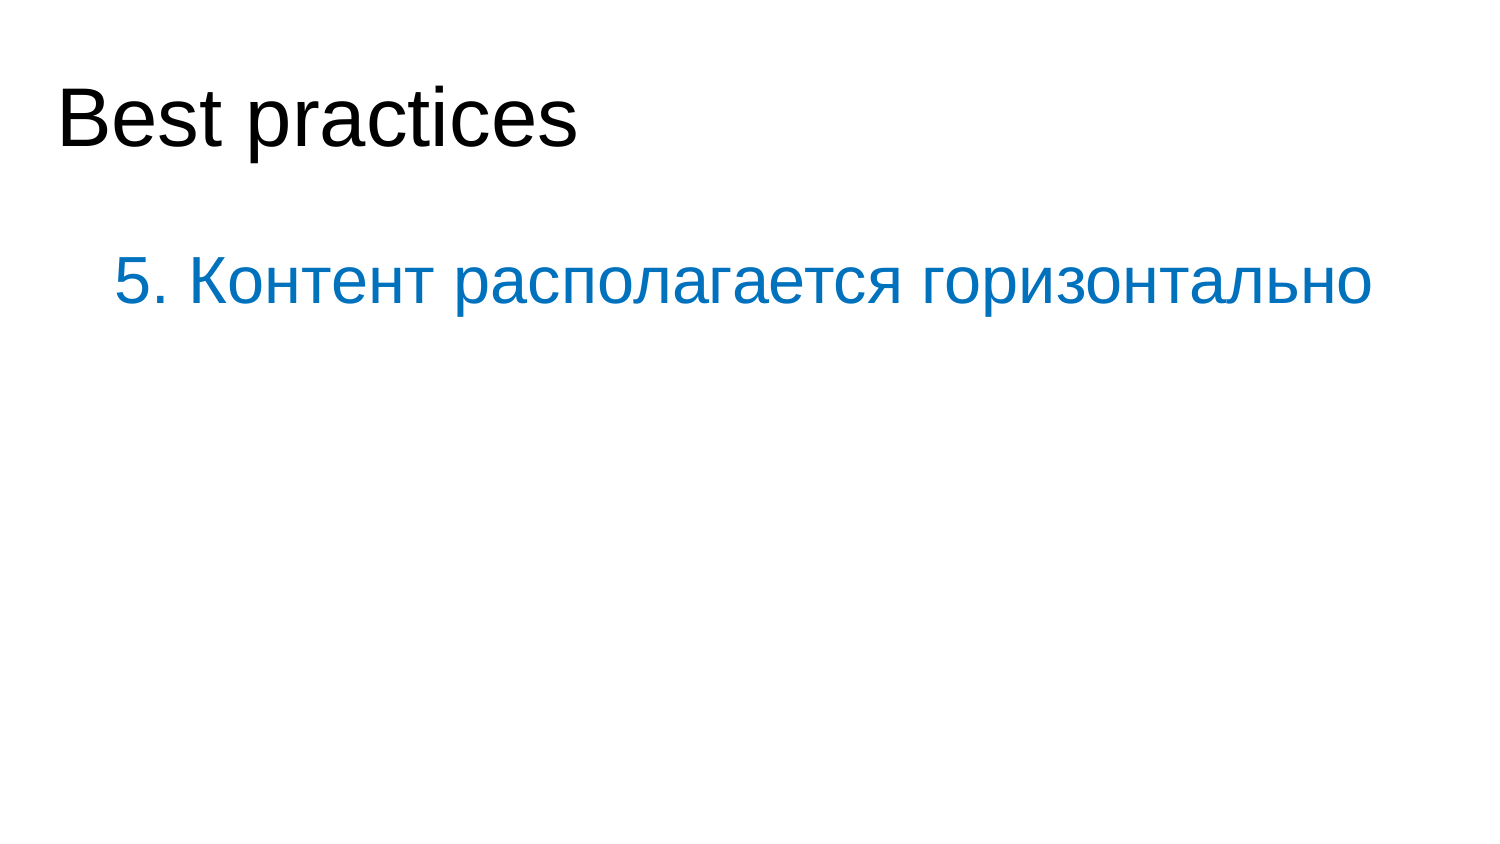

# Best practices
5. Контент располагается горизонтально

Application